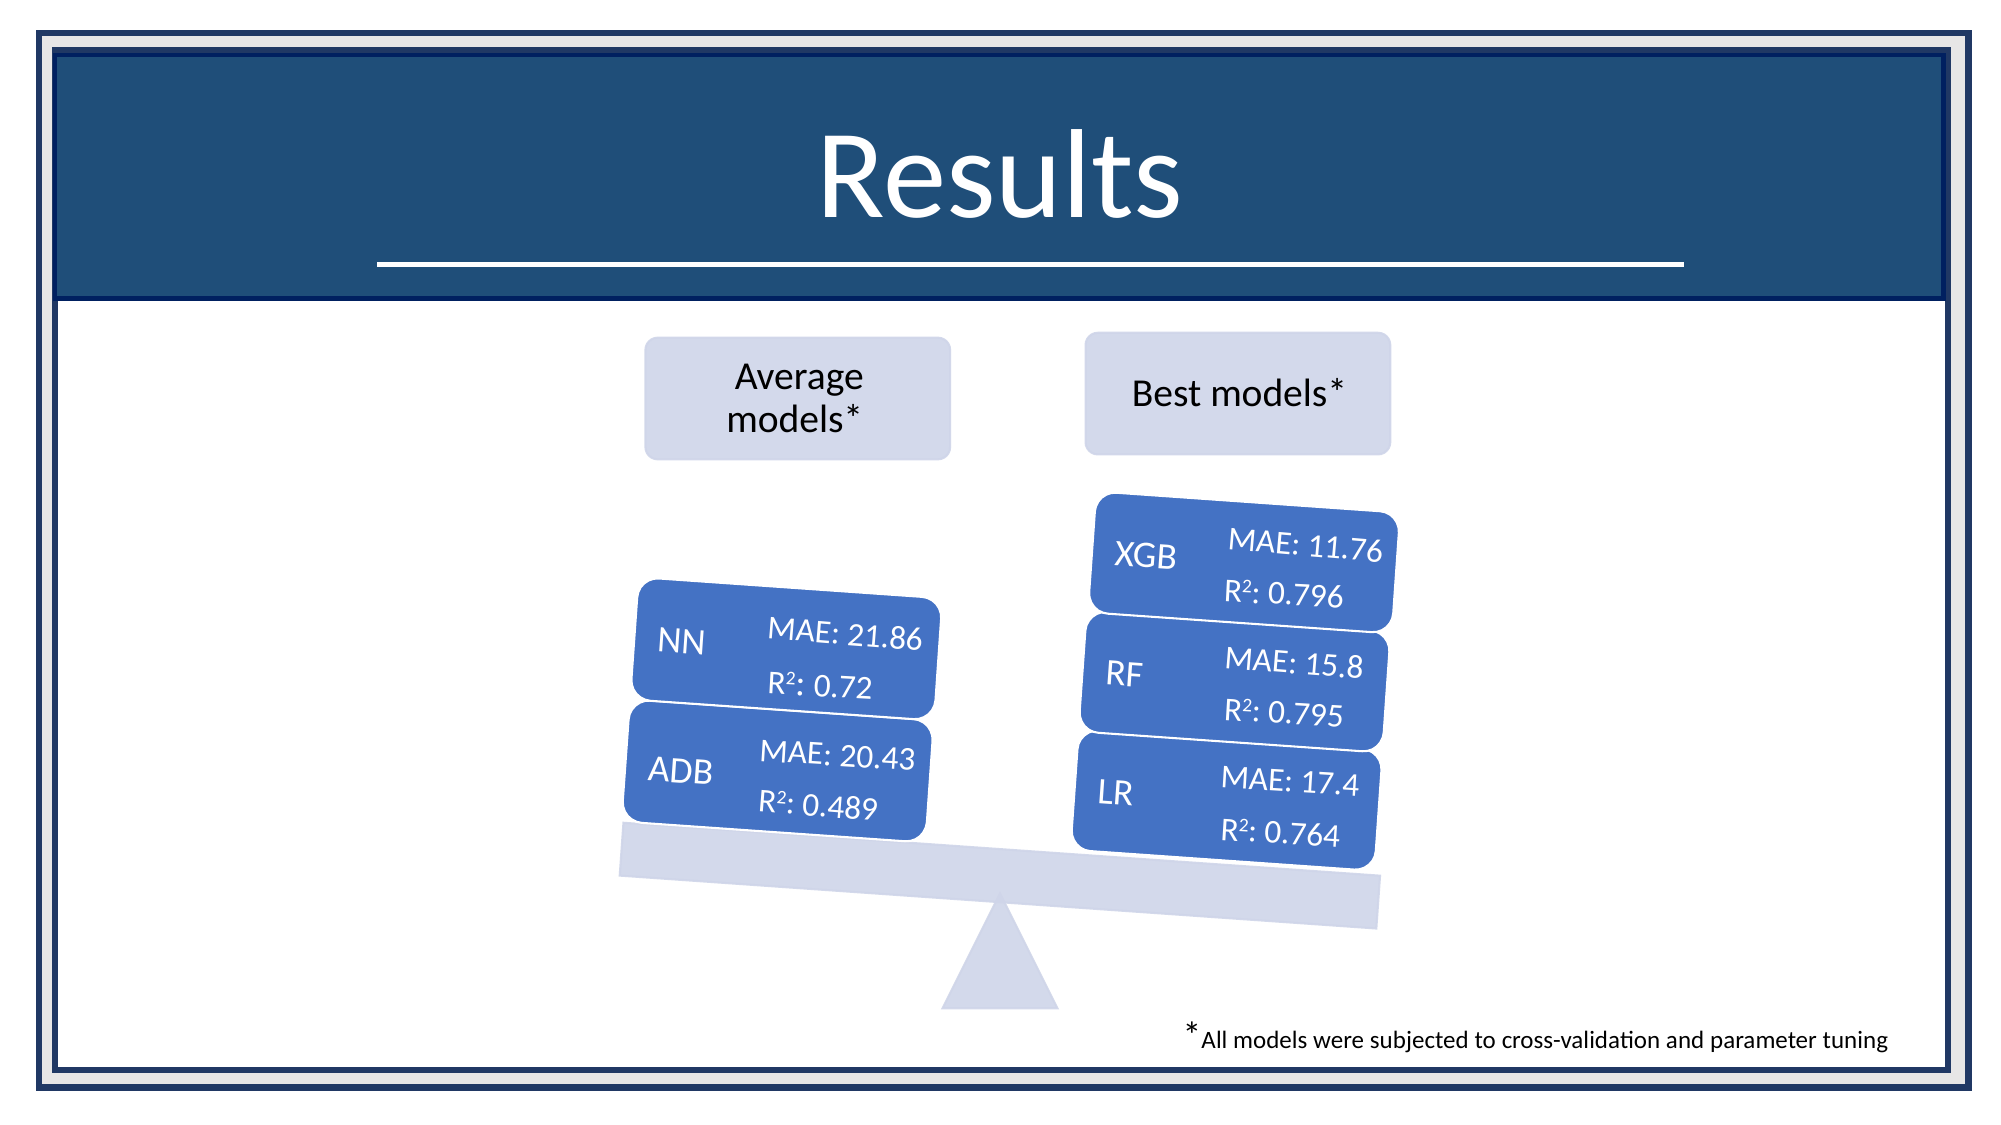

Introduction
Results
Average models*
Best models*
LR
RF
XGB
ADB
NN
MAE: 11.76
R2: 0.796
MAE: 21.86
MAE: 15.8
R2: 0.72
R2: 0.795
MAE: 20.43
MAE: 17.4
R2: 0.489
R2: 0.764
*All models were subjected to cross-validation and parameter tuning